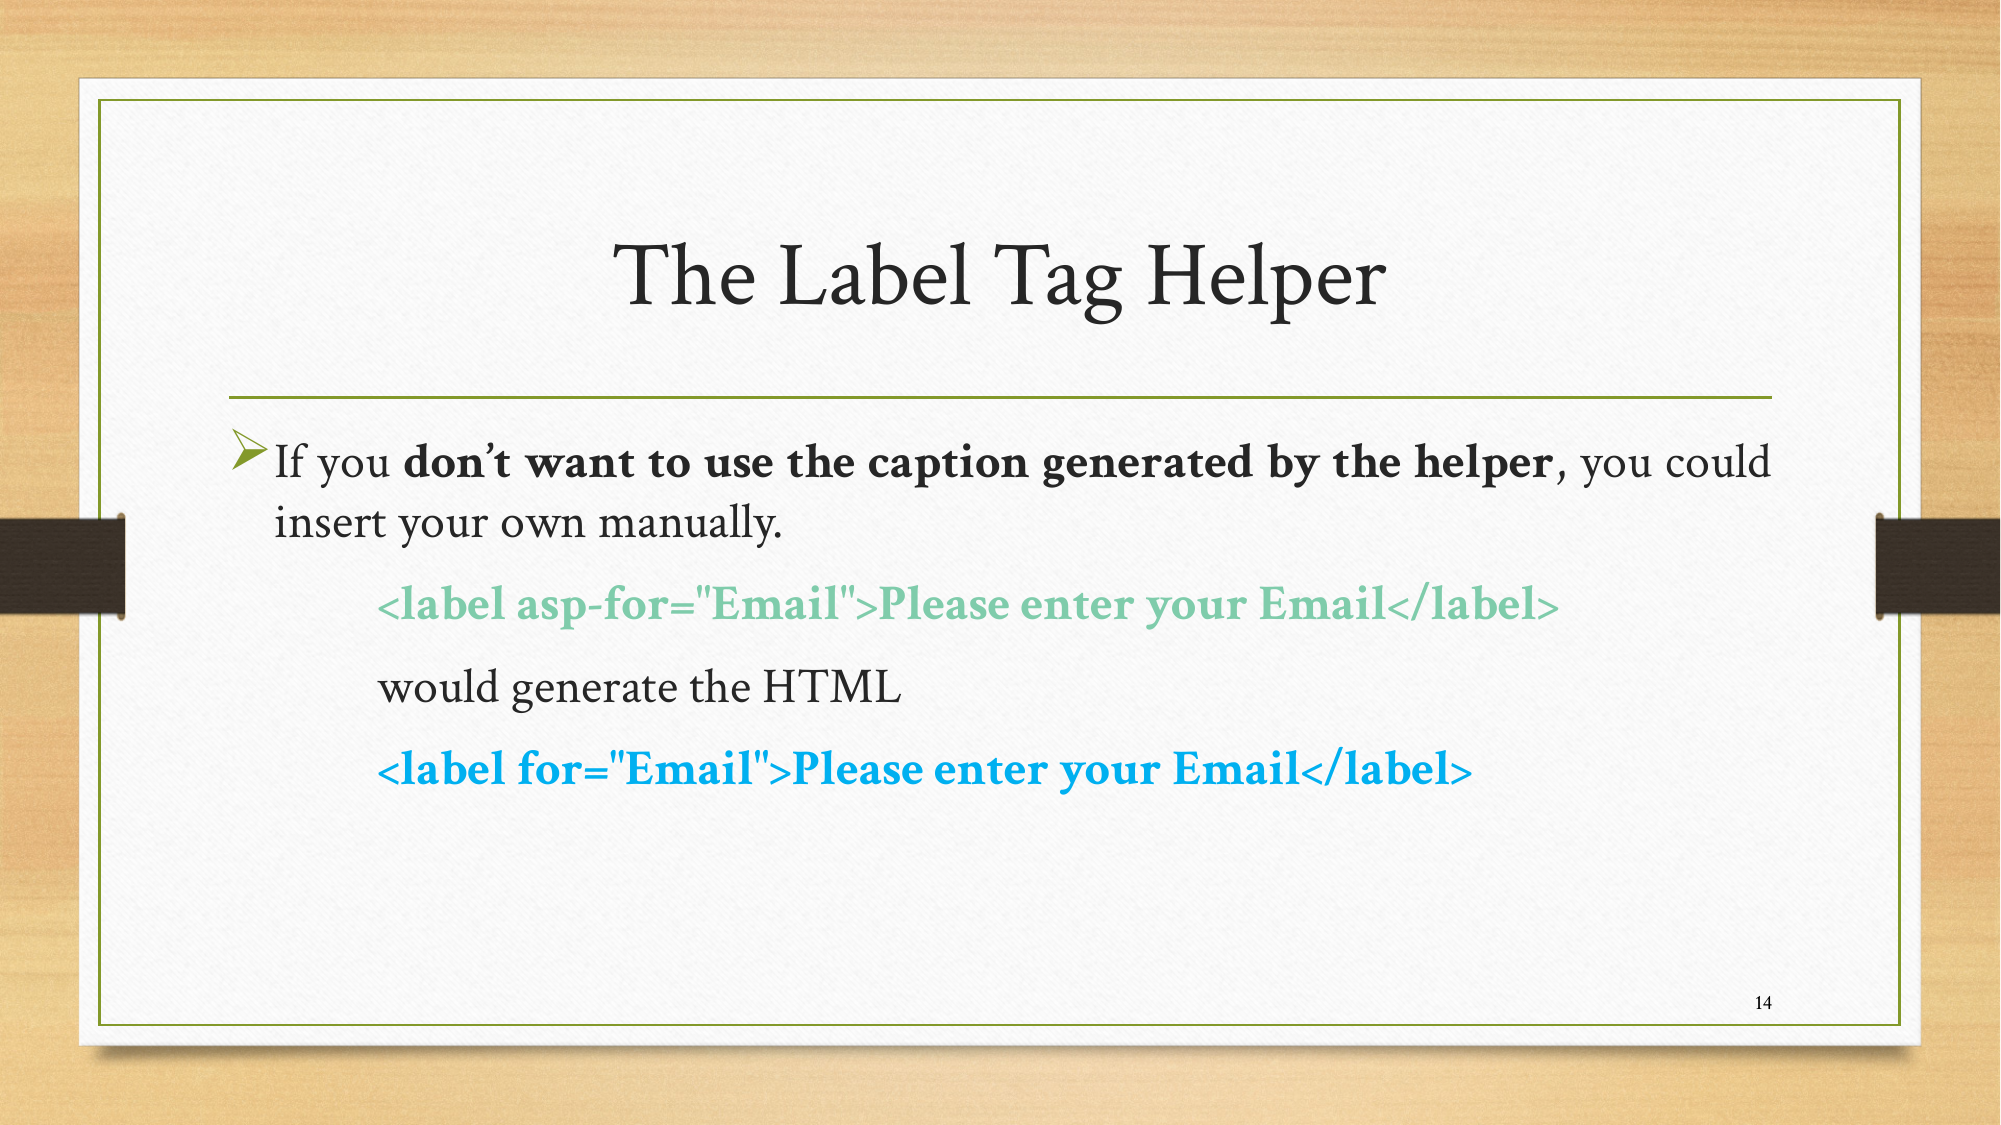

# The Label Tag Helper
If you don’t want to use the caption generated by the helper, you could insert your own manually.
	<label asp-for="Email">Please enter your Email</label>
	would generate the HTML
	<label for="Email">Please enter your Email</label>
14